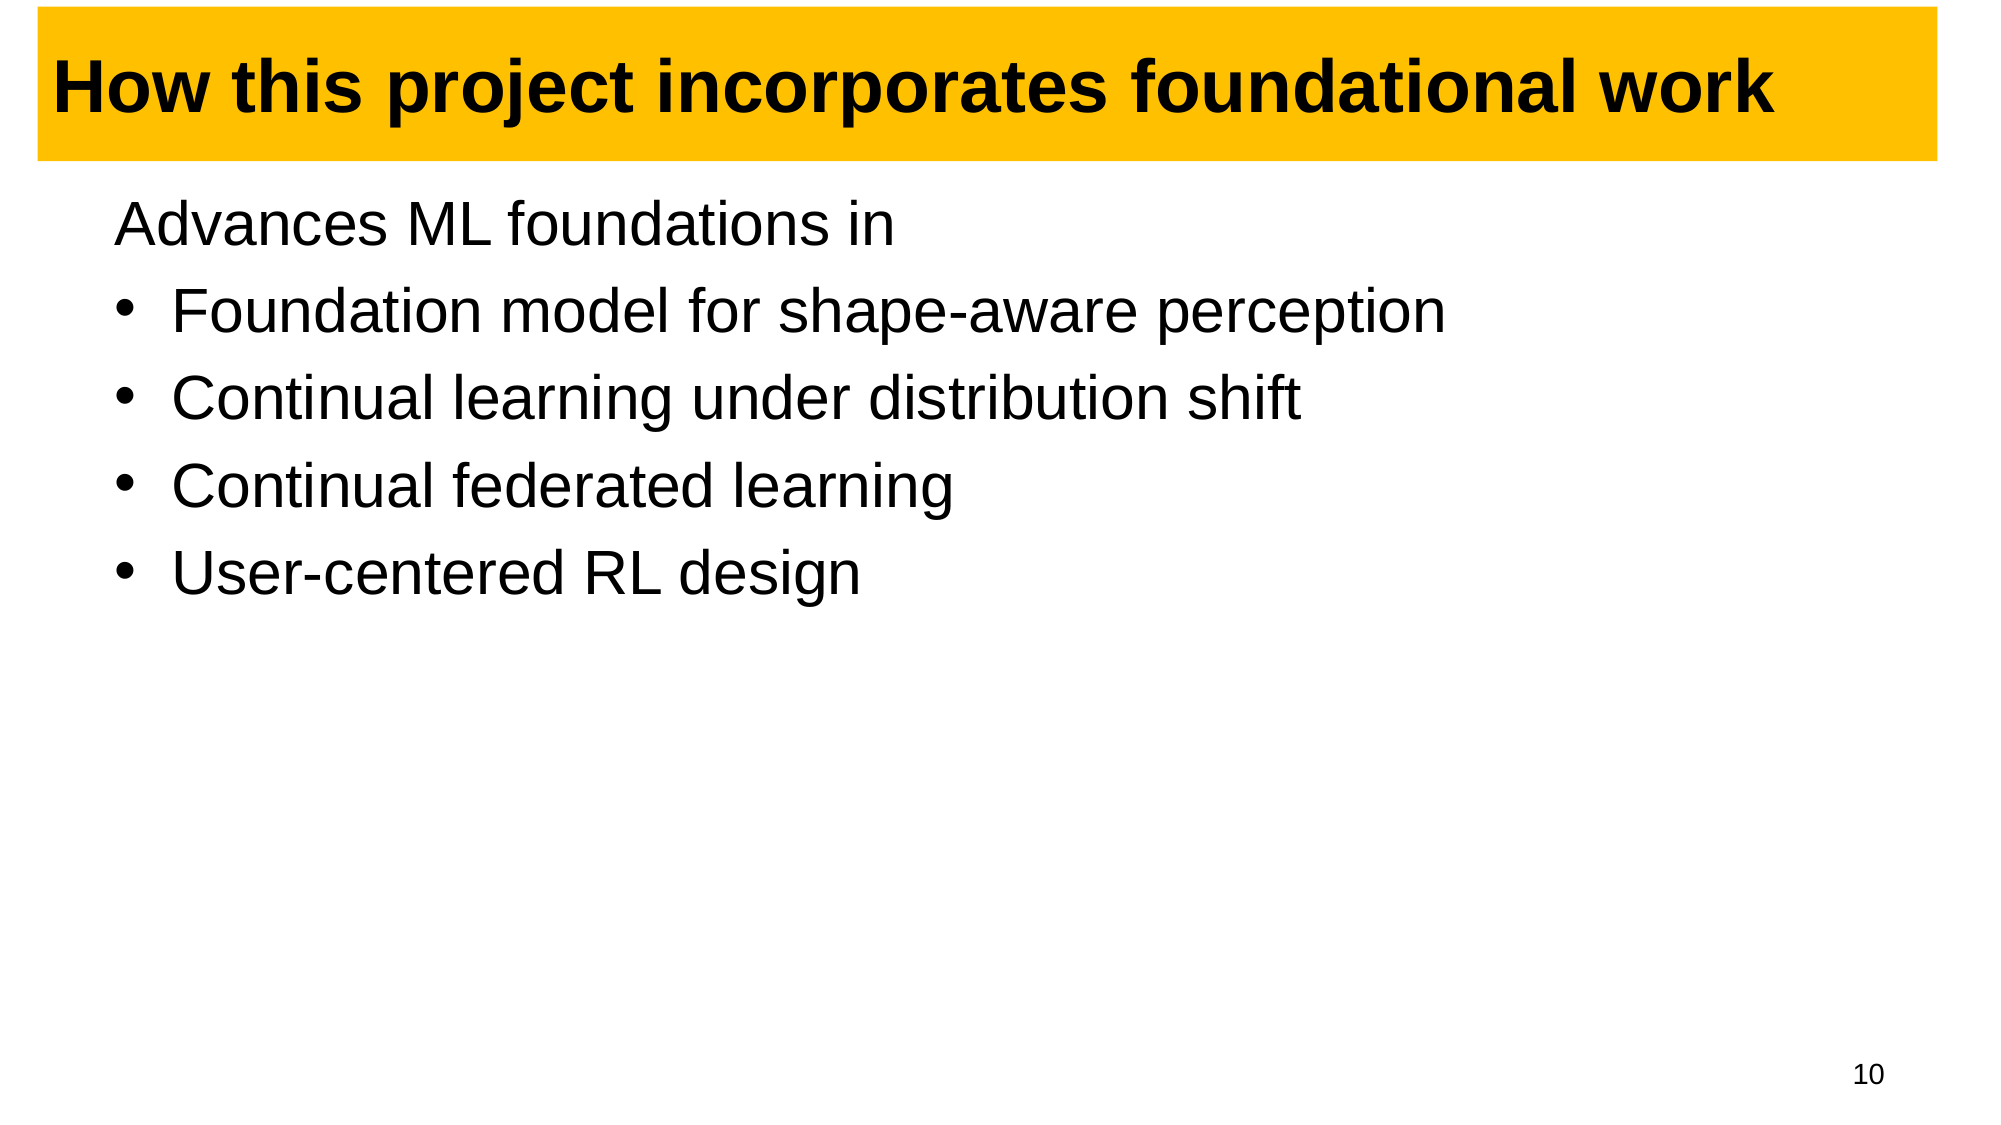

# How this project incorporates foundational work
Advances ML foundations in
Foundation model for shape-aware perception
Continual learning under distribution shift
Continual federated learning
User-centered RL design

10